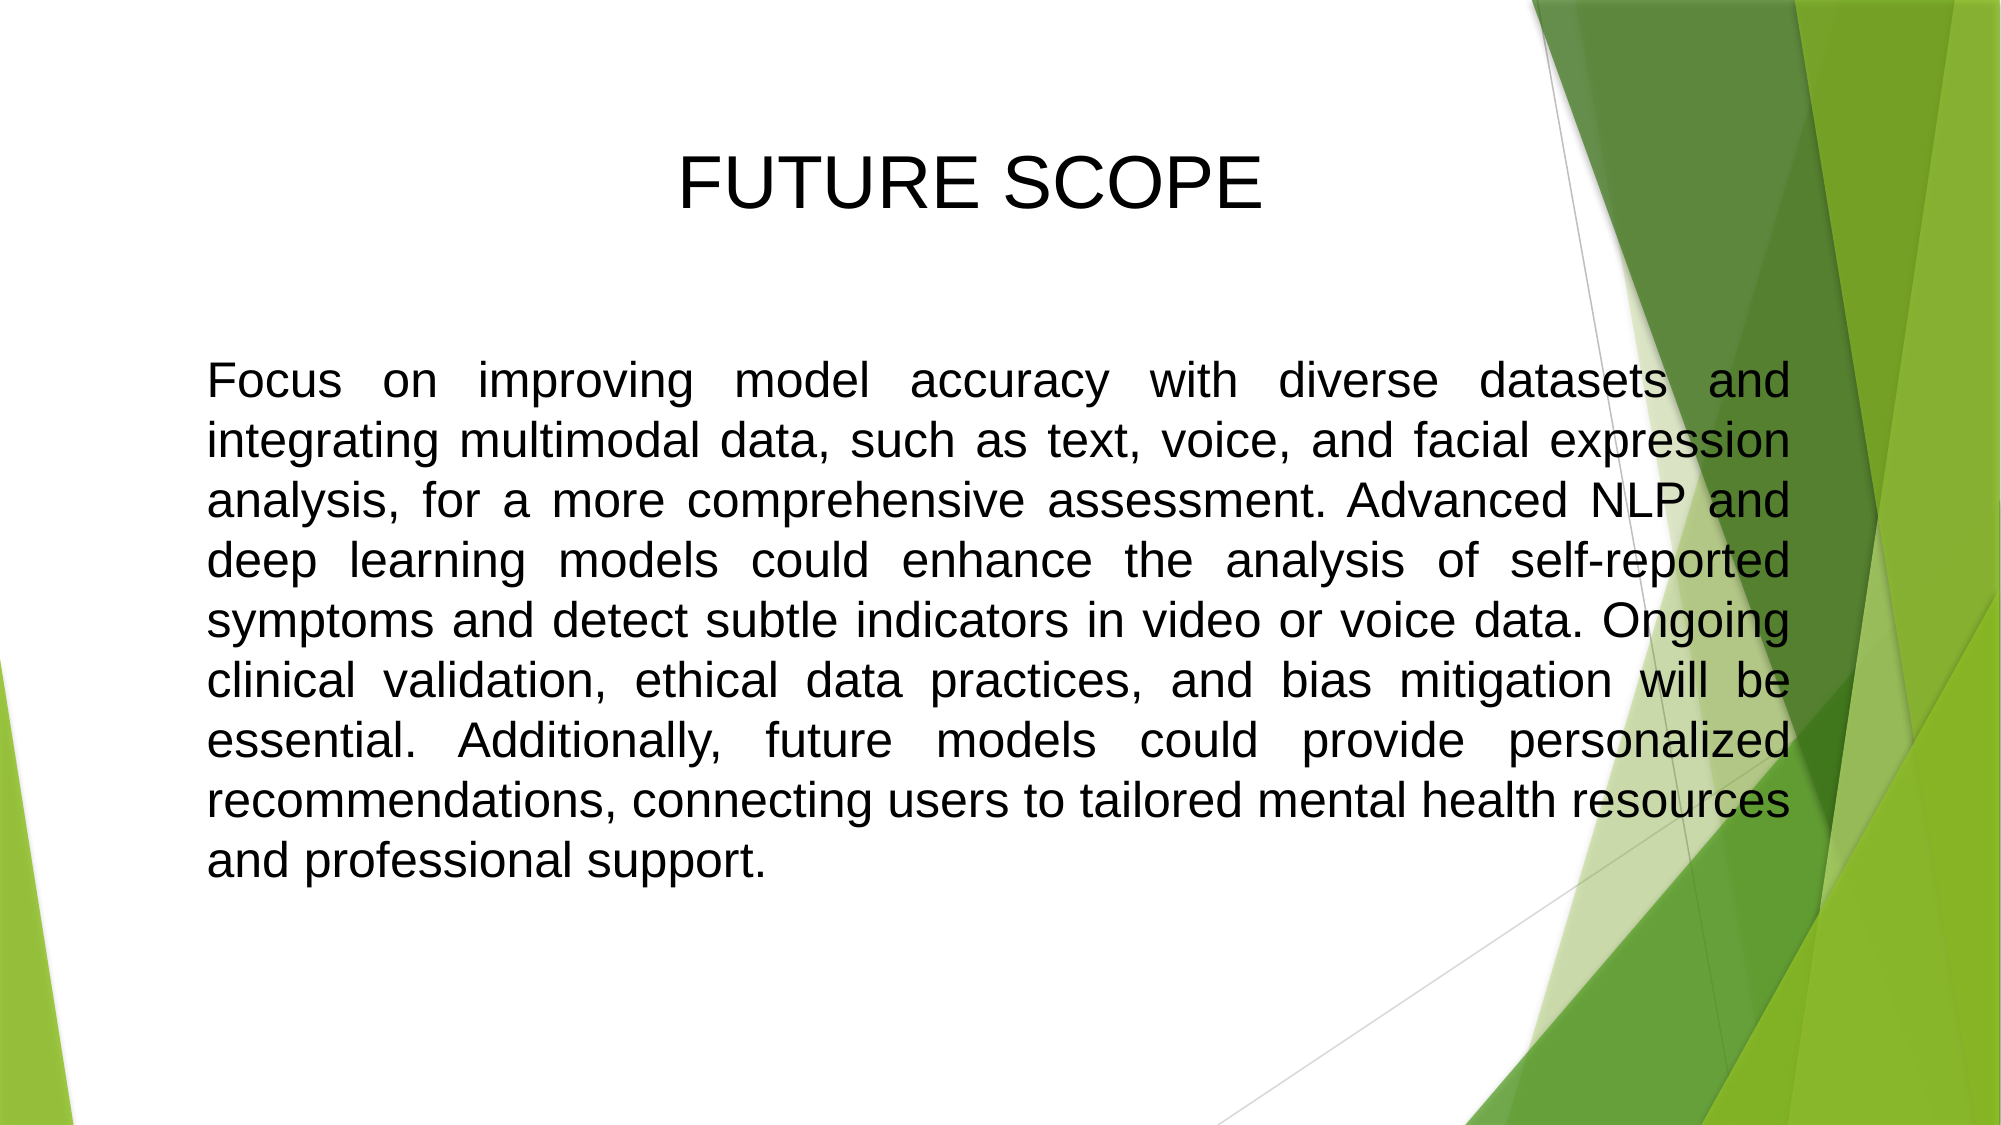

FUTURE SCOPE
Focus on improving model accuracy with diverse datasets and integrating multimodal data, such as text, voice, and facial expression analysis, for a more comprehensive assessment. Advanced NLP and deep learning models could enhance the analysis of self-reported symptoms and detect subtle indicators in video or voice data. Ongoing clinical validation, ethical data practices, and bias mitigation will be essential. Additionally, future models could provide personalized recommendations, connecting users to tailored mental health resources and professional support.